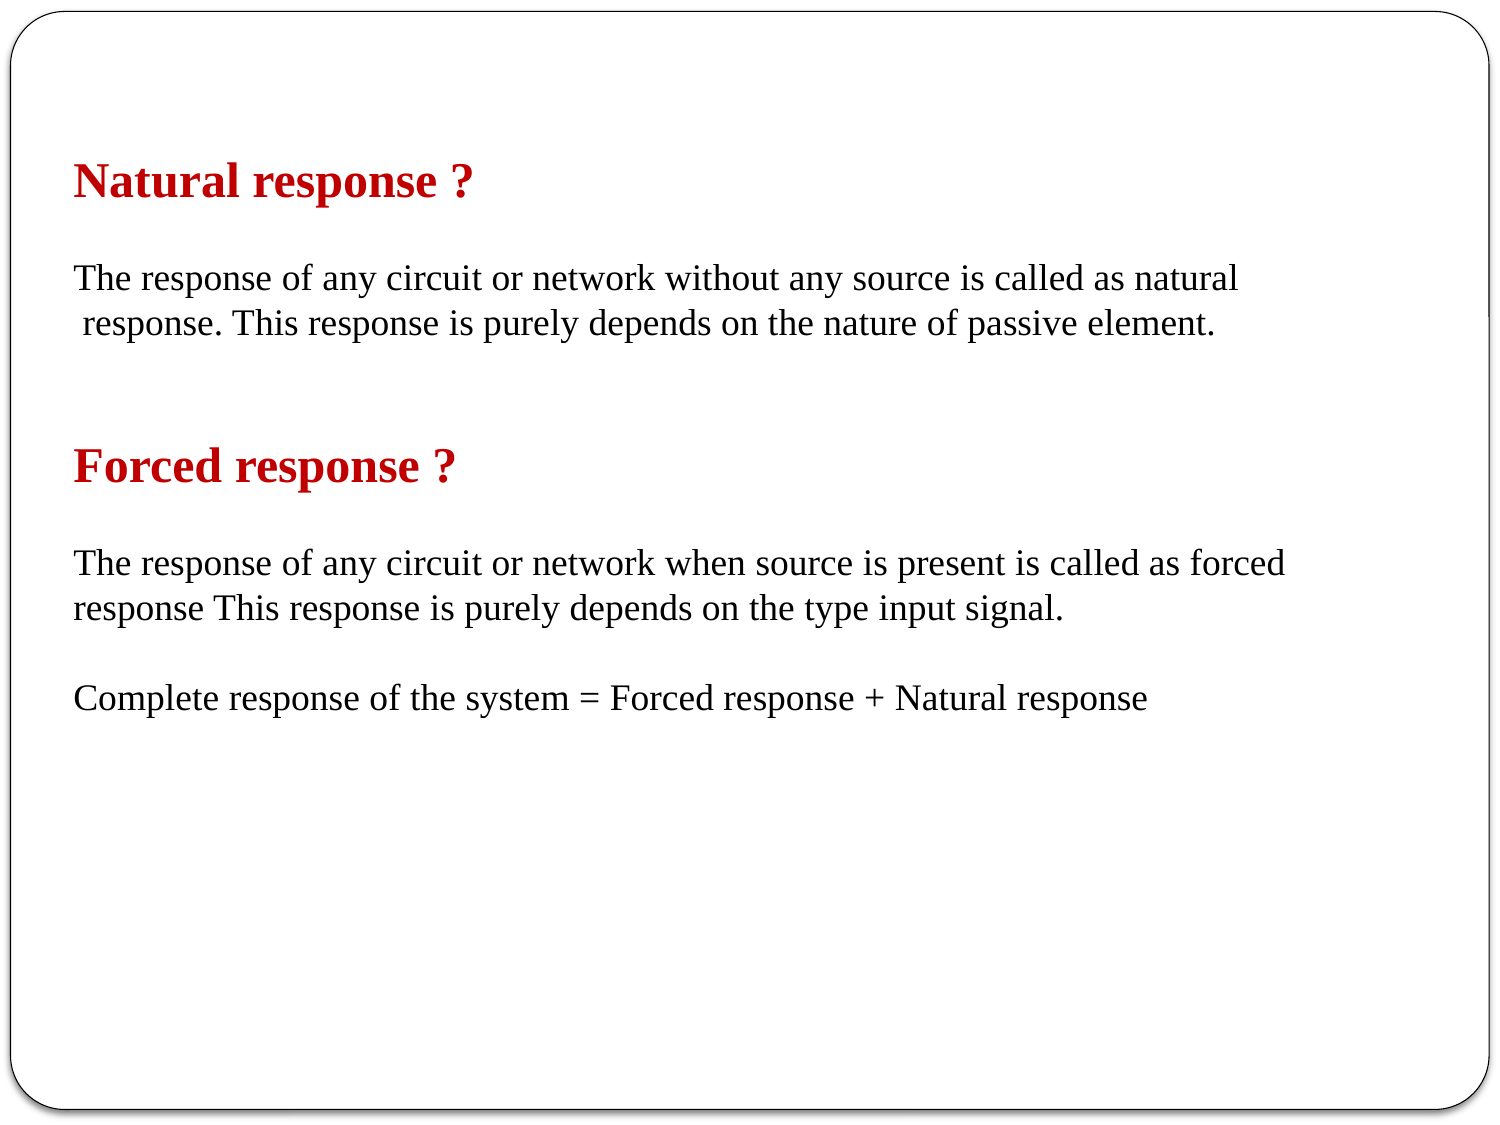

Natural response ?

The response of any circuit or network without any source is called as natural
 response. This response is purely depends on the nature of passive element.

Forced response ?

The response of any circuit or network when source is present is called as forced response This response is purely depends on the type input signal.

Complete response of the system = Forced response + Natural response